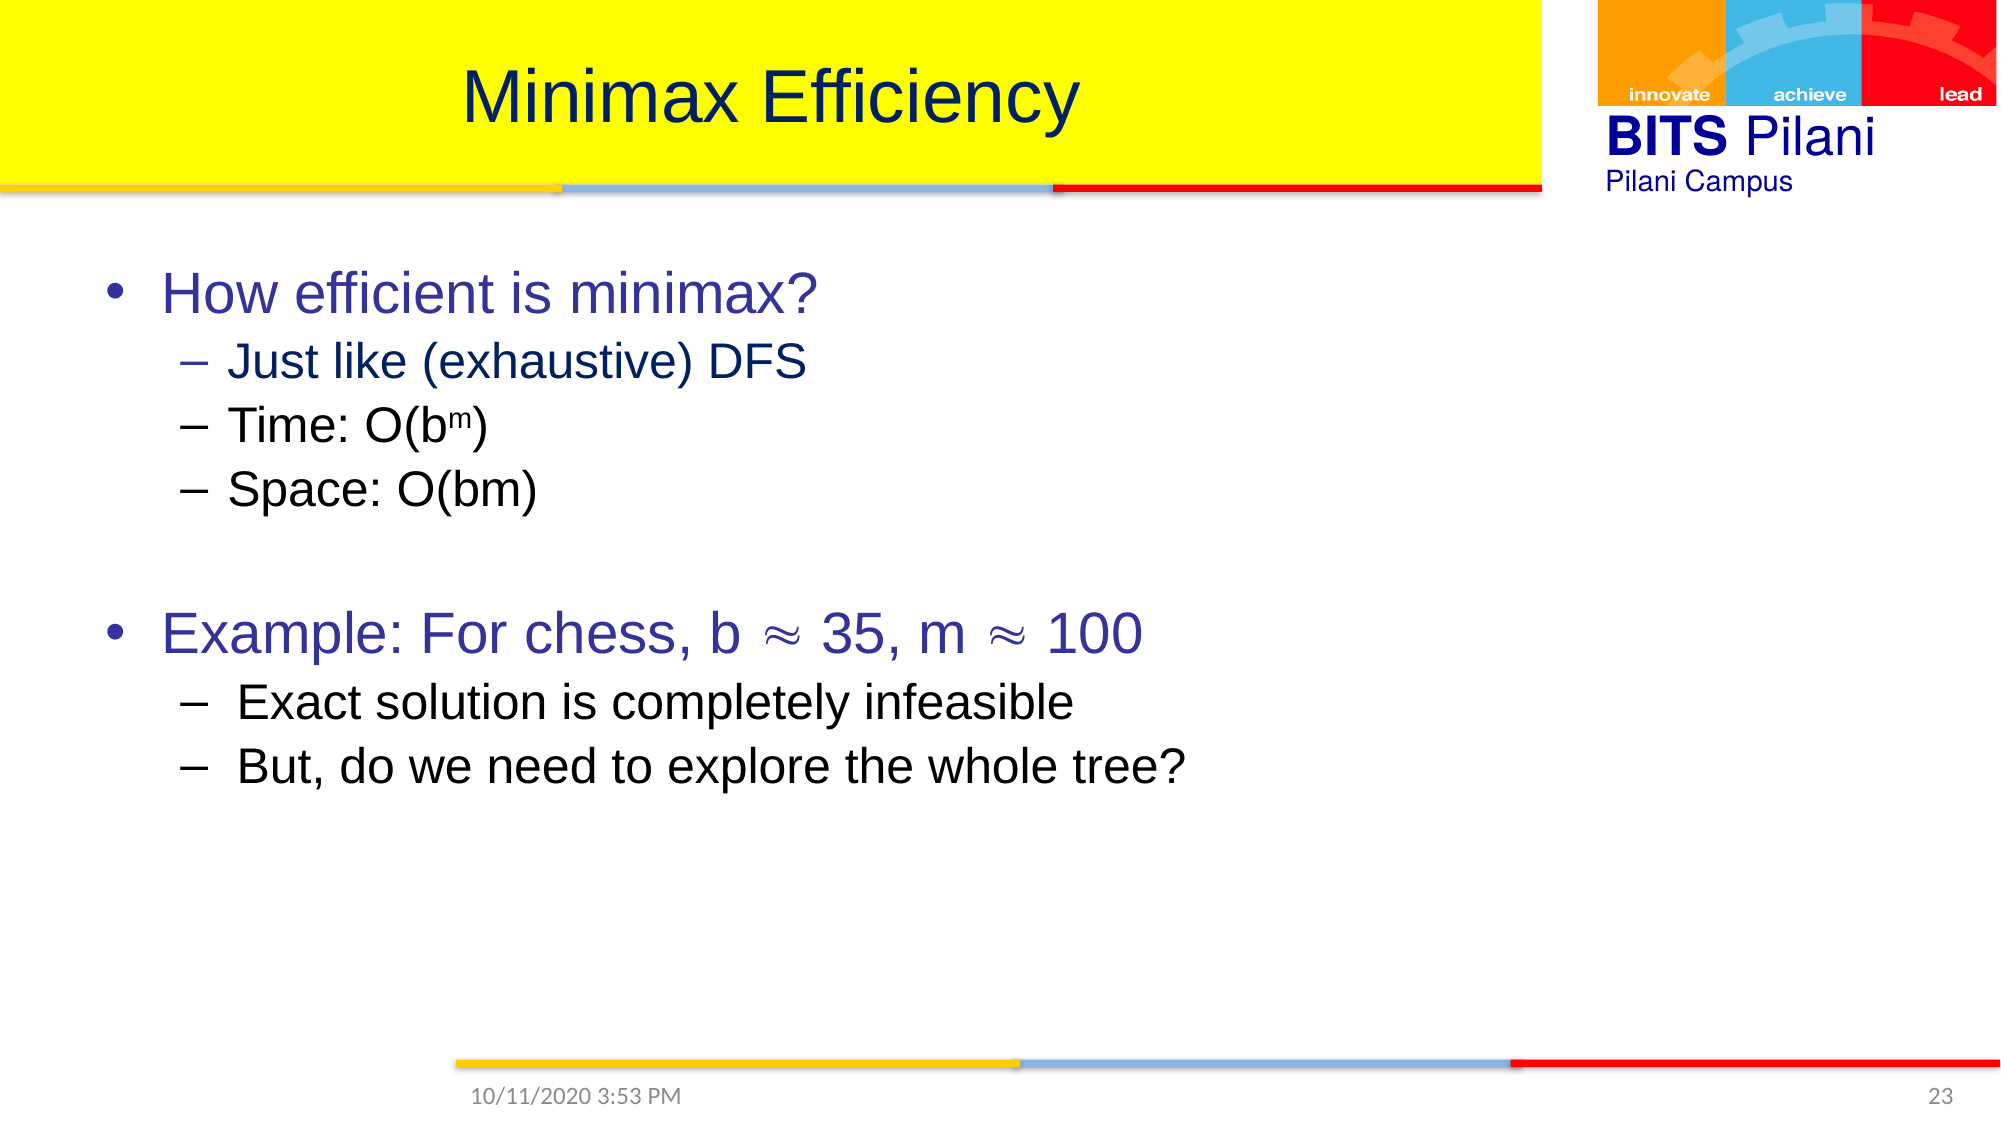

# Minimax Efficiency
How efficient is minimax?
Just like (exhaustive) DFS
Time: O(bm)
Space: O(bm)

Example: For chess, b ≈ 35, m ≈ 100
Exact solution is completely infeasible
But, do we need to explore the whole tree?

10/11/2020 3:53 PM
23